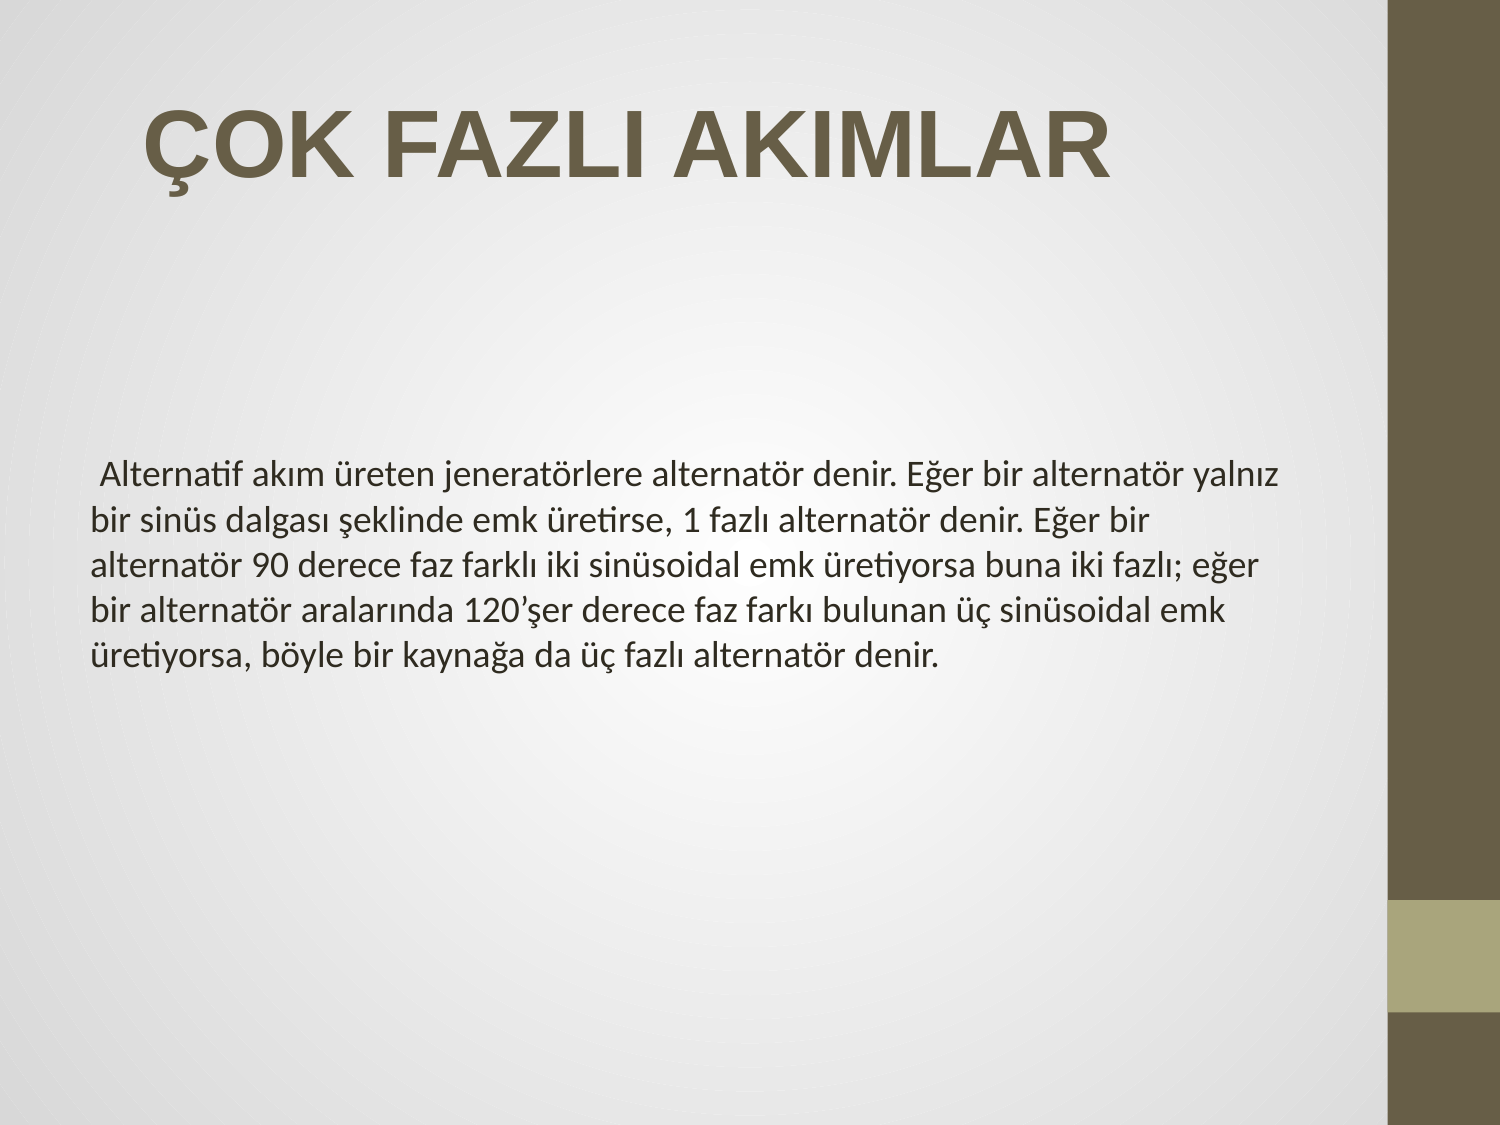

# ÇOK FAZLI AKIMLAR

 Alternatif akım üreten jeneratörlere alternatör denir. Eğer bir alternatör yalnız bir sinüs dalgası şeklinde emk üretirse, 1 fazlı alternatör denir. Eğer bir alternatör 90 derece faz farklı iki sinüsoidal emk üretiyorsa buna iki fazlı; eğer bir alternatör aralarında 120’şer derece faz farkı bulunan üç sinüsoidal emk üretiyorsa, böyle bir kaynağa da üç fazlı alternatör denir.